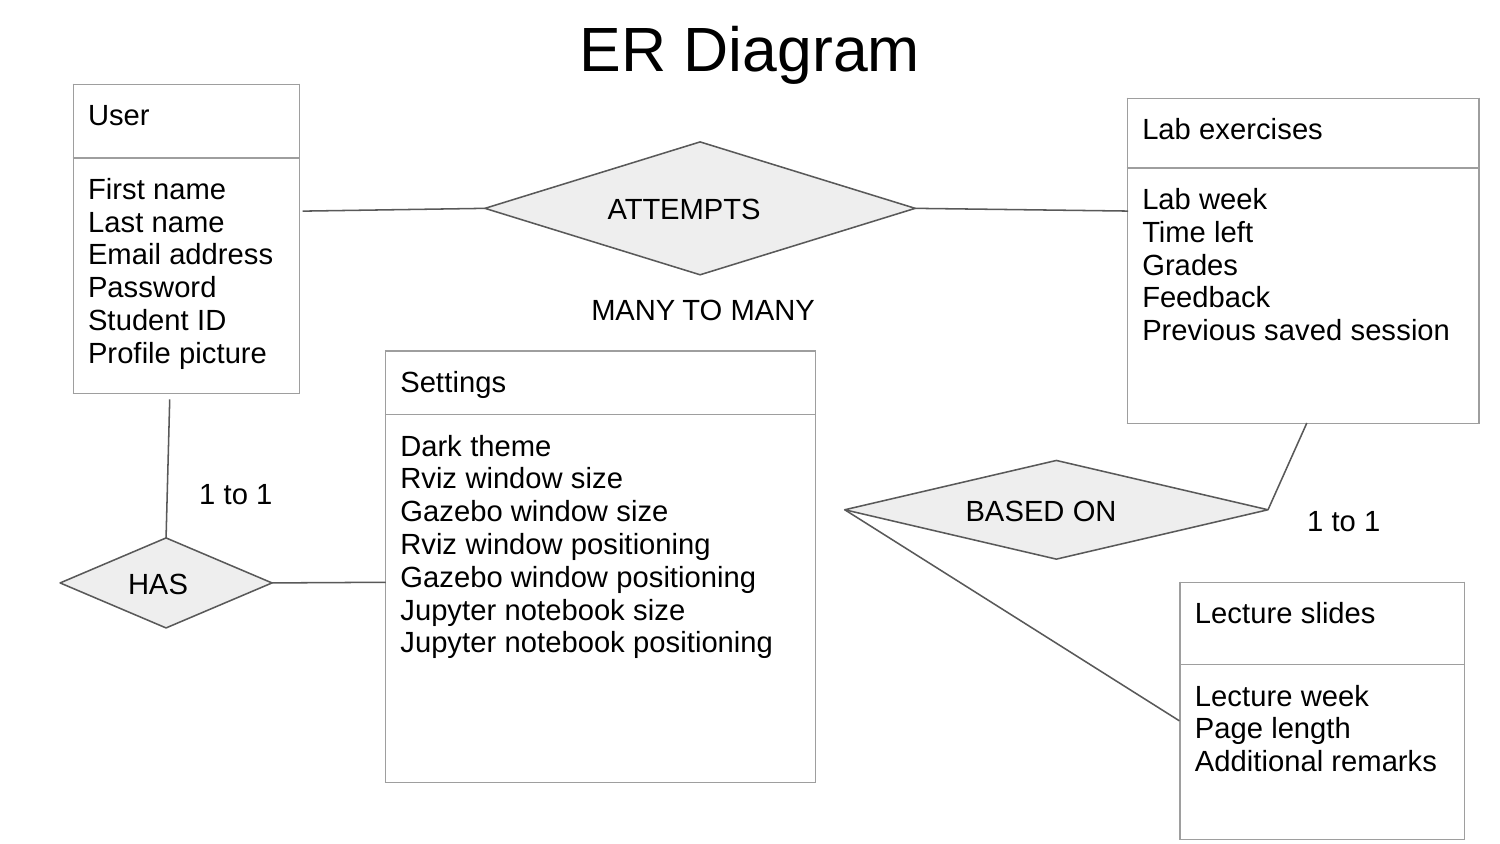

# ER Diagram
| User |
| --- |
| First name Last name Email address Password Student ID Profile picture |
| Lab exercises |
| --- |
| Lab week Time left Grades Feedback Previous saved session |
ATTEMPTS
MANY TO MANY
| Settings |
| --- |
| Dark theme Rviz window size Gazebo window size Rviz window positioning Gazebo window positioning Jupyter notebook size Jupyter notebook positioning |
1 to 1
BASED ON
1 to 1
HAS
| Lecture slides |
| --- |
| Lecture week Page length Additional remarks |